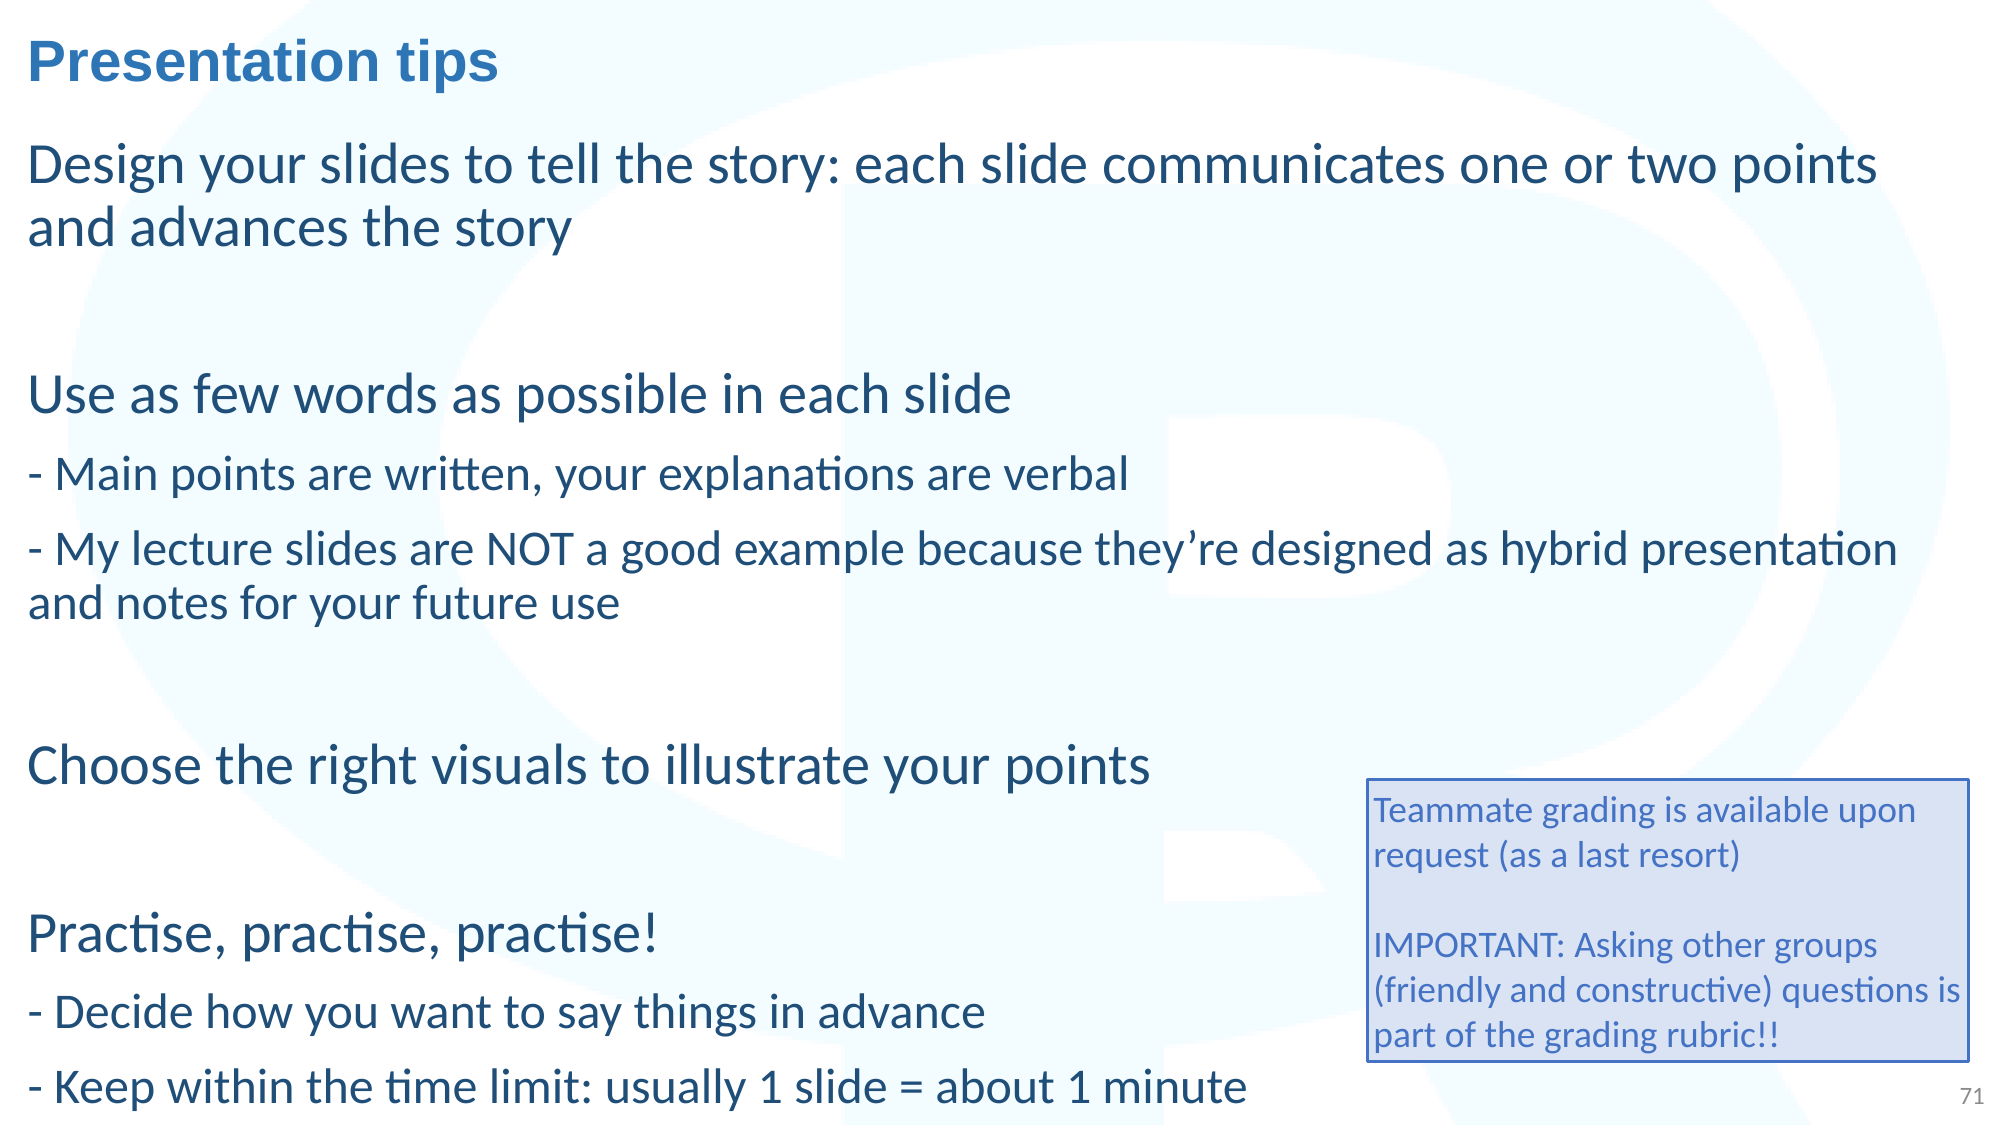

# Presentation tips
Design your slides to tell the story: each slide communicates one or two points and advances the story

Use as few words as possible in each slide
- Main points are written, your explanations are verbal
- My lecture slides are NOT a good example because they’re designed as hybrid presentation and notes for your future use

Choose the right visuals to illustrate your points

Practise, practise, practise!
- Decide how you want to say things in advance
- Keep within the time limit: usually 1 slide = about 1 minute
Teammate grading is available upon request (as a last resort)

IMPORTANT: Asking other groups (friendly and constructive) questions is part of the grading rubric!!
71